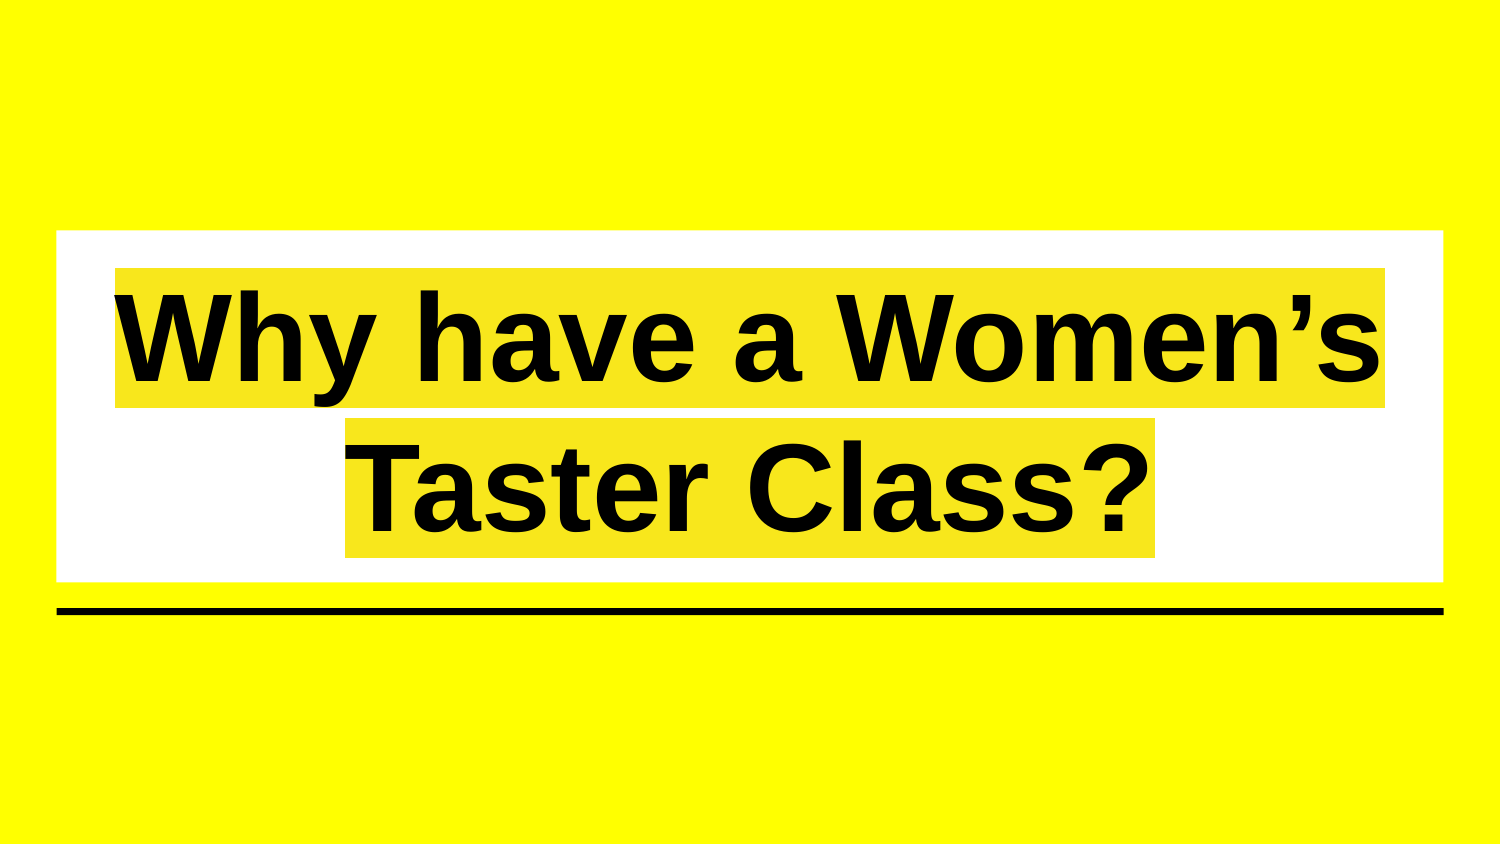

# Why have a Women’s Taster Class?